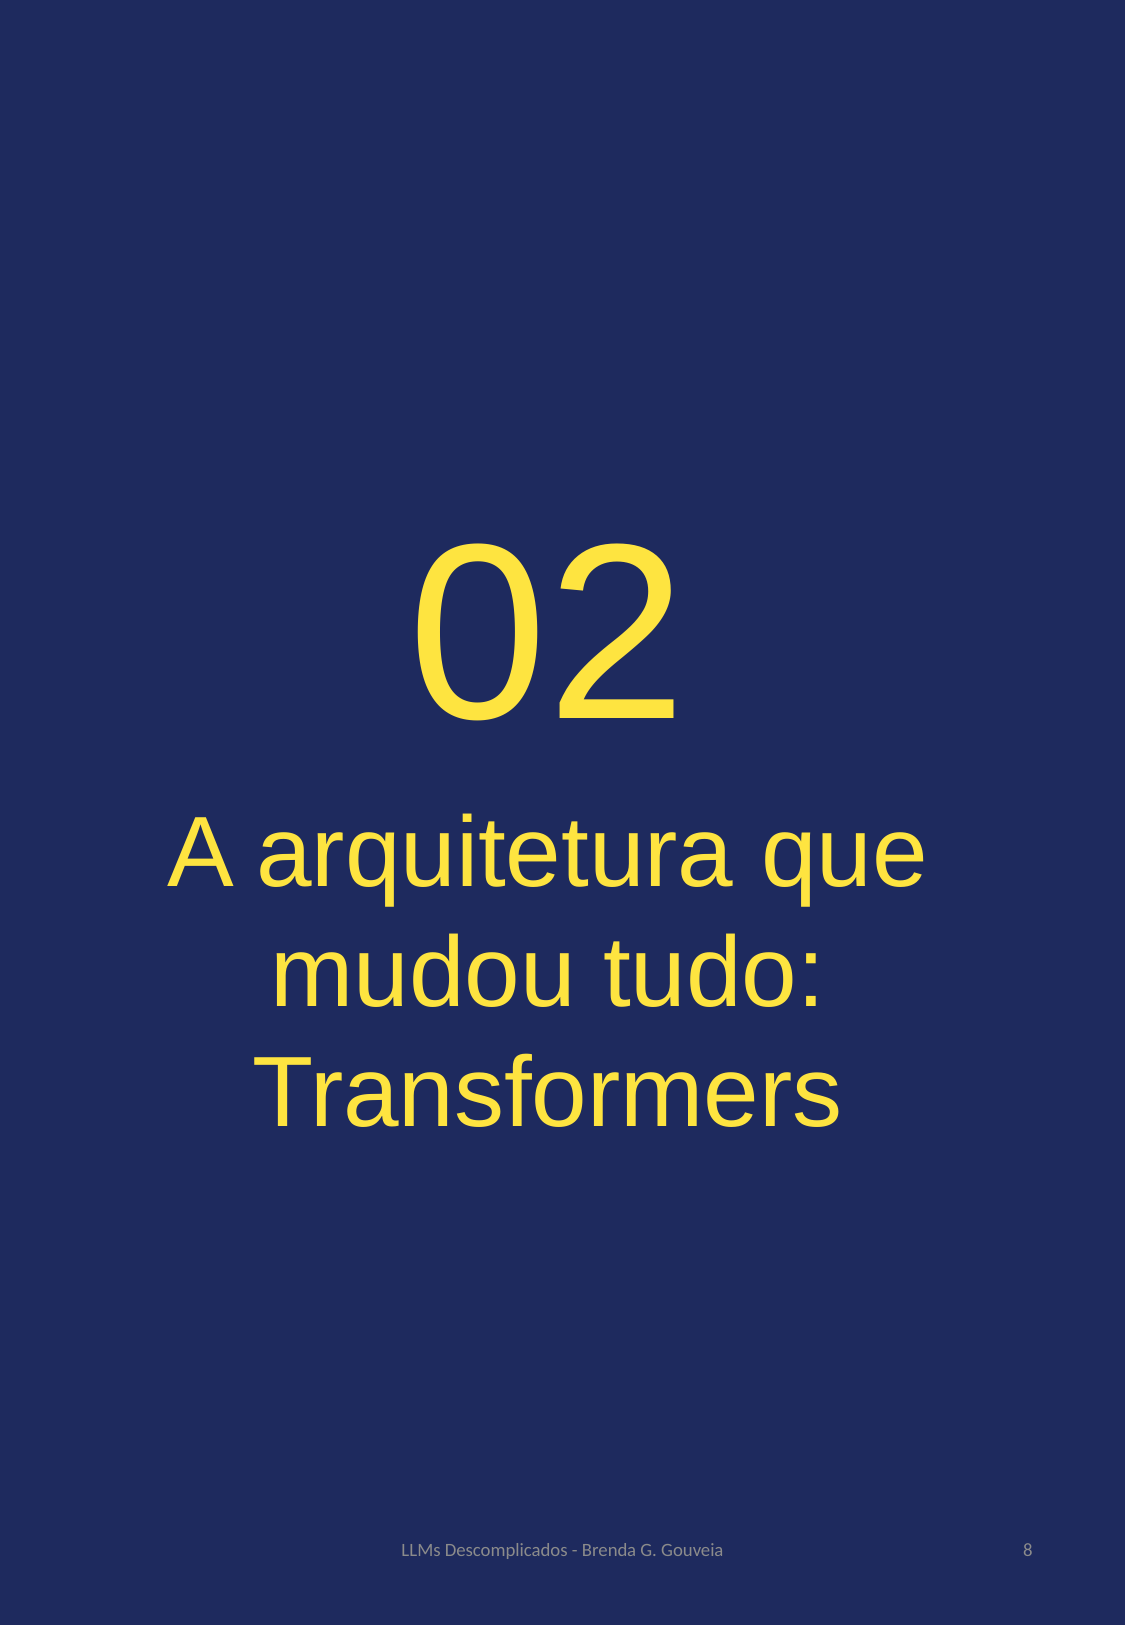

02
A arquitetura que mudou tudo: Transformers
LLMs Descomplicados - Brenda G. Gouveia
8